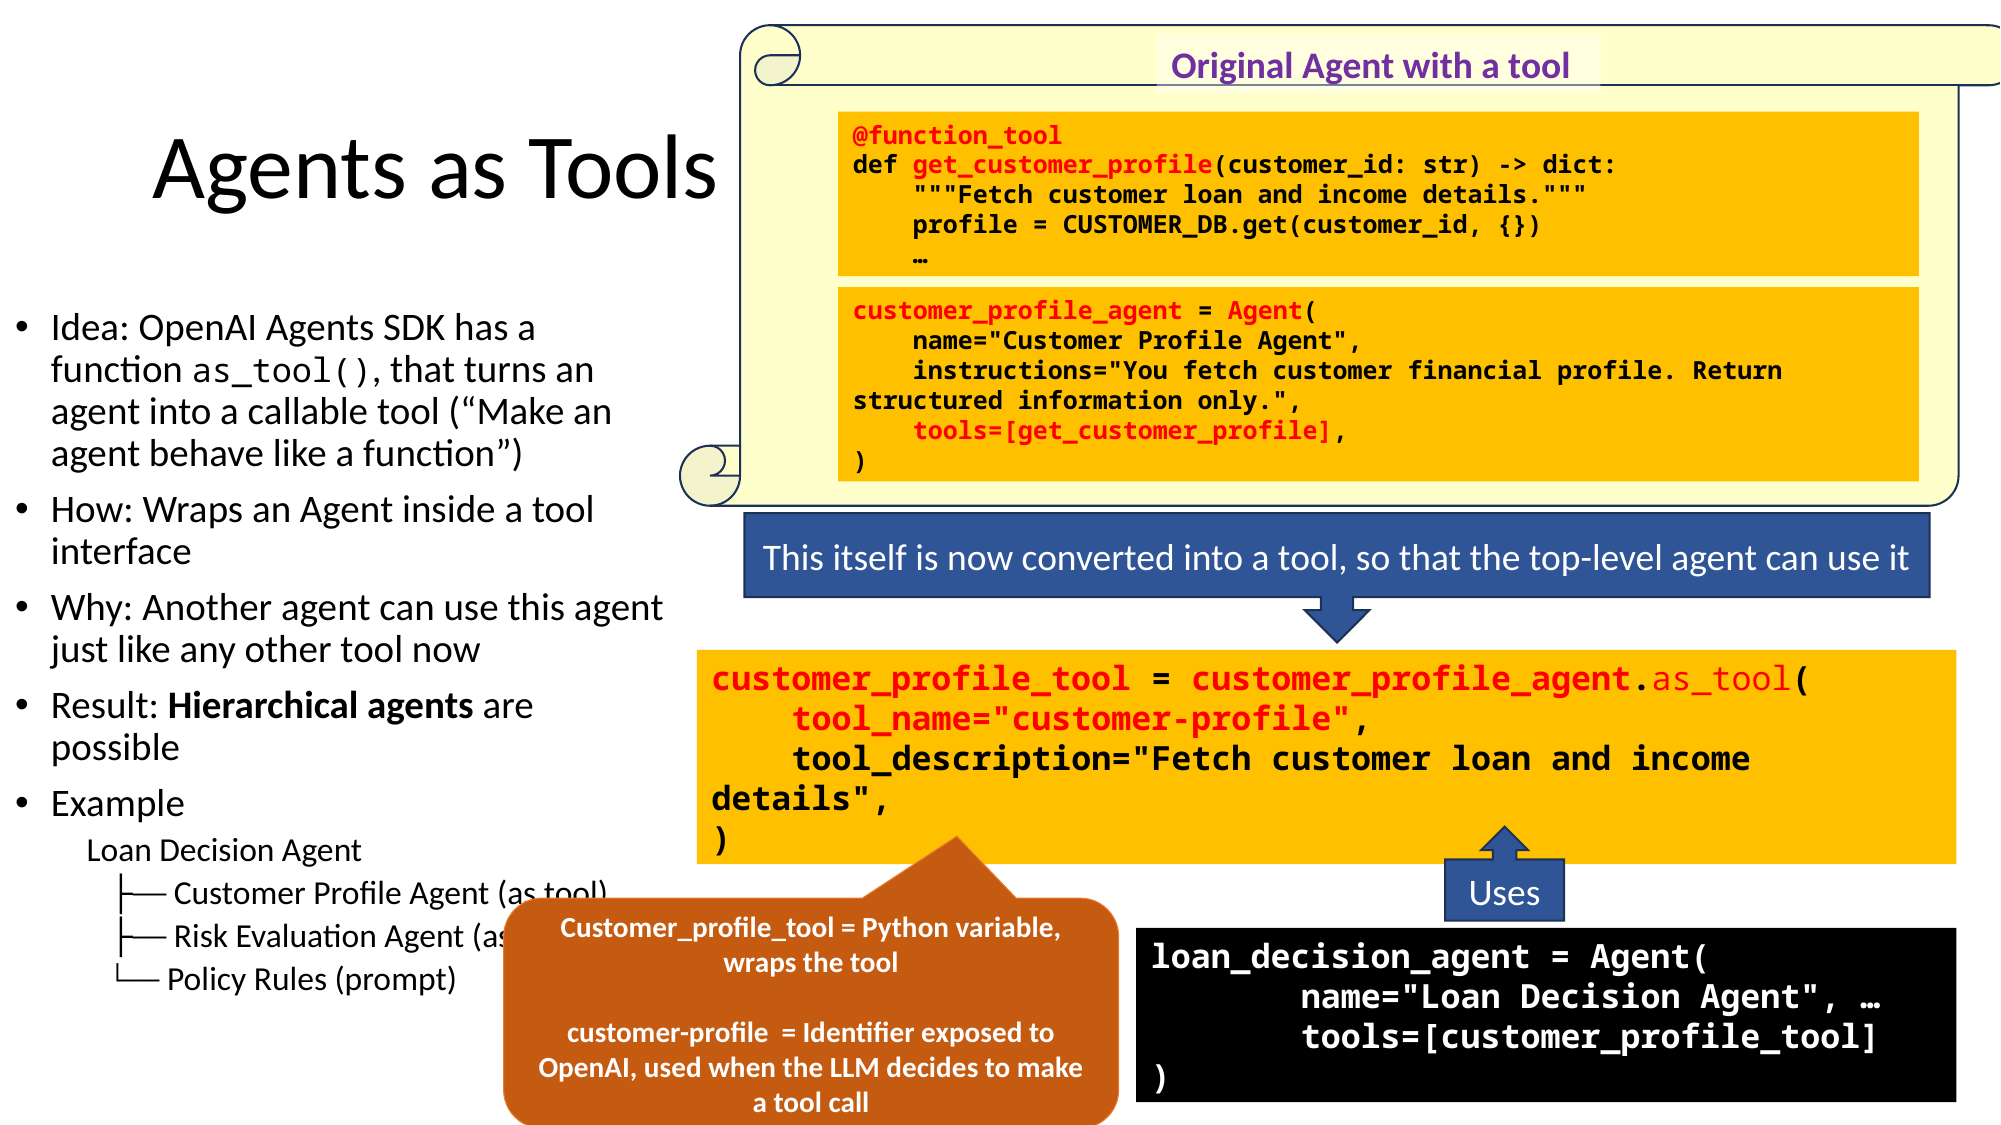

Original Agent with a tool
# Agents as Tools
@function_tool
def get_customer_profile(customer_id: str) -> dict:
    """Fetch customer loan and income details."""
    profile = CUSTOMER_DB.get(customer_id, {})
    …
customer_profile_agent = Agent(
    name="Customer Profile Agent",
    instructions="You fetch customer financial profile. Return structured information only.",
    tools=[get_customer_profile],
)
Idea: OpenAI Agents SDK has a function as_tool(), that turns an agent into a callable tool (“Make an agent behave like a function”)
How: Wraps an Agent inside a tool interface
Why: Another agent can use this agent just like any other tool now
Result: Hierarchical agents are possible
Example
Loan Decision Agent
   ├── Customer Profile Agent (as tool)
   ├── Risk Evaluation Agent (as tool)
   └── Policy Rules (prompt)

This itself is now converted into a tool, so that the top-level agent can use it
customer_profile_tool = customer_profile_agent.as_tool(
    tool_name="customer-profile",
    tool_description="Fetch customer loan and income details",
)
Uses
Customer_profile_tool = Python variable, wraps the tool

customer-profile  = Identifier exposed to OpenAI, used when the LLM decides to make a tool call
loan_decision_agent = Agent(
	name="Loan Decision Agent", …
	tools=[customer_profile_tool]
)